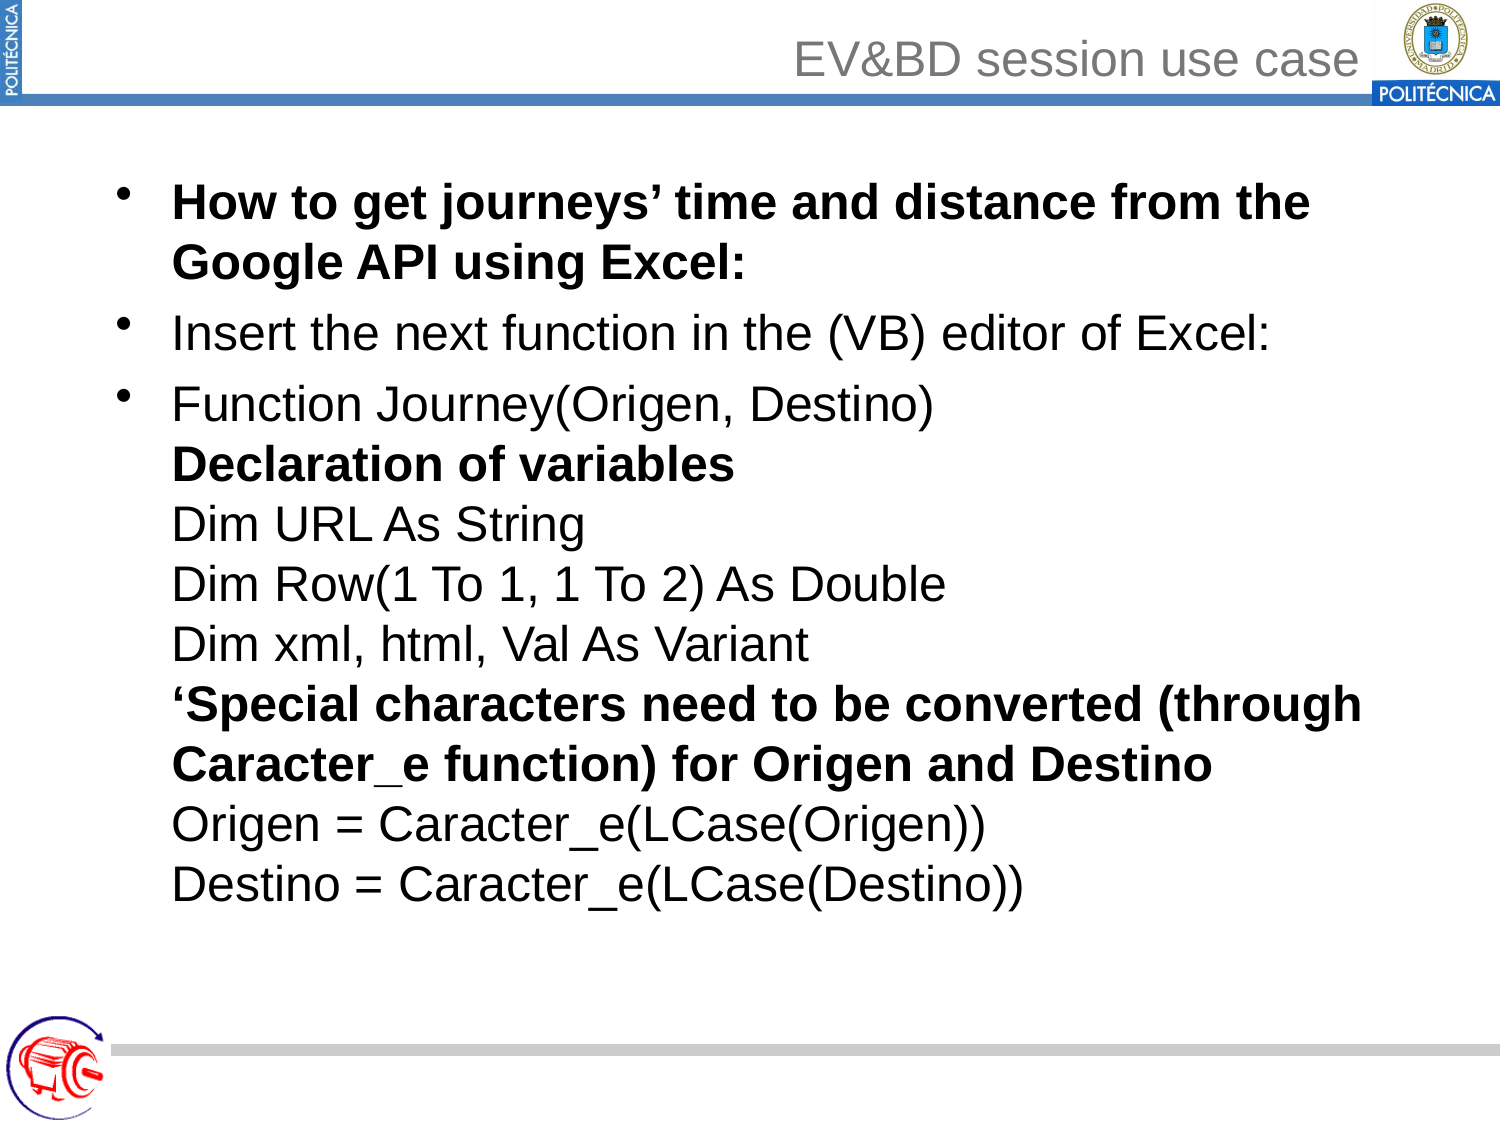

# EV&BD session use case
How to get journeys’ time and distance from the Google API using Excel:
Insert the next function in the (VB) editor of Excel:
Function Journey(Origen, Destino)
Declaration of variables
Dim URL As String
Dim Row(1 To 1, 1 To 2) As Double
Dim xml, html, Val As Variant
‘Special characters need to be converted (through Caracter_e function) for Origen and Destino
Origen = Caracter_e(LCase(Origen))
Destino = Caracter_e(LCase(Destino))